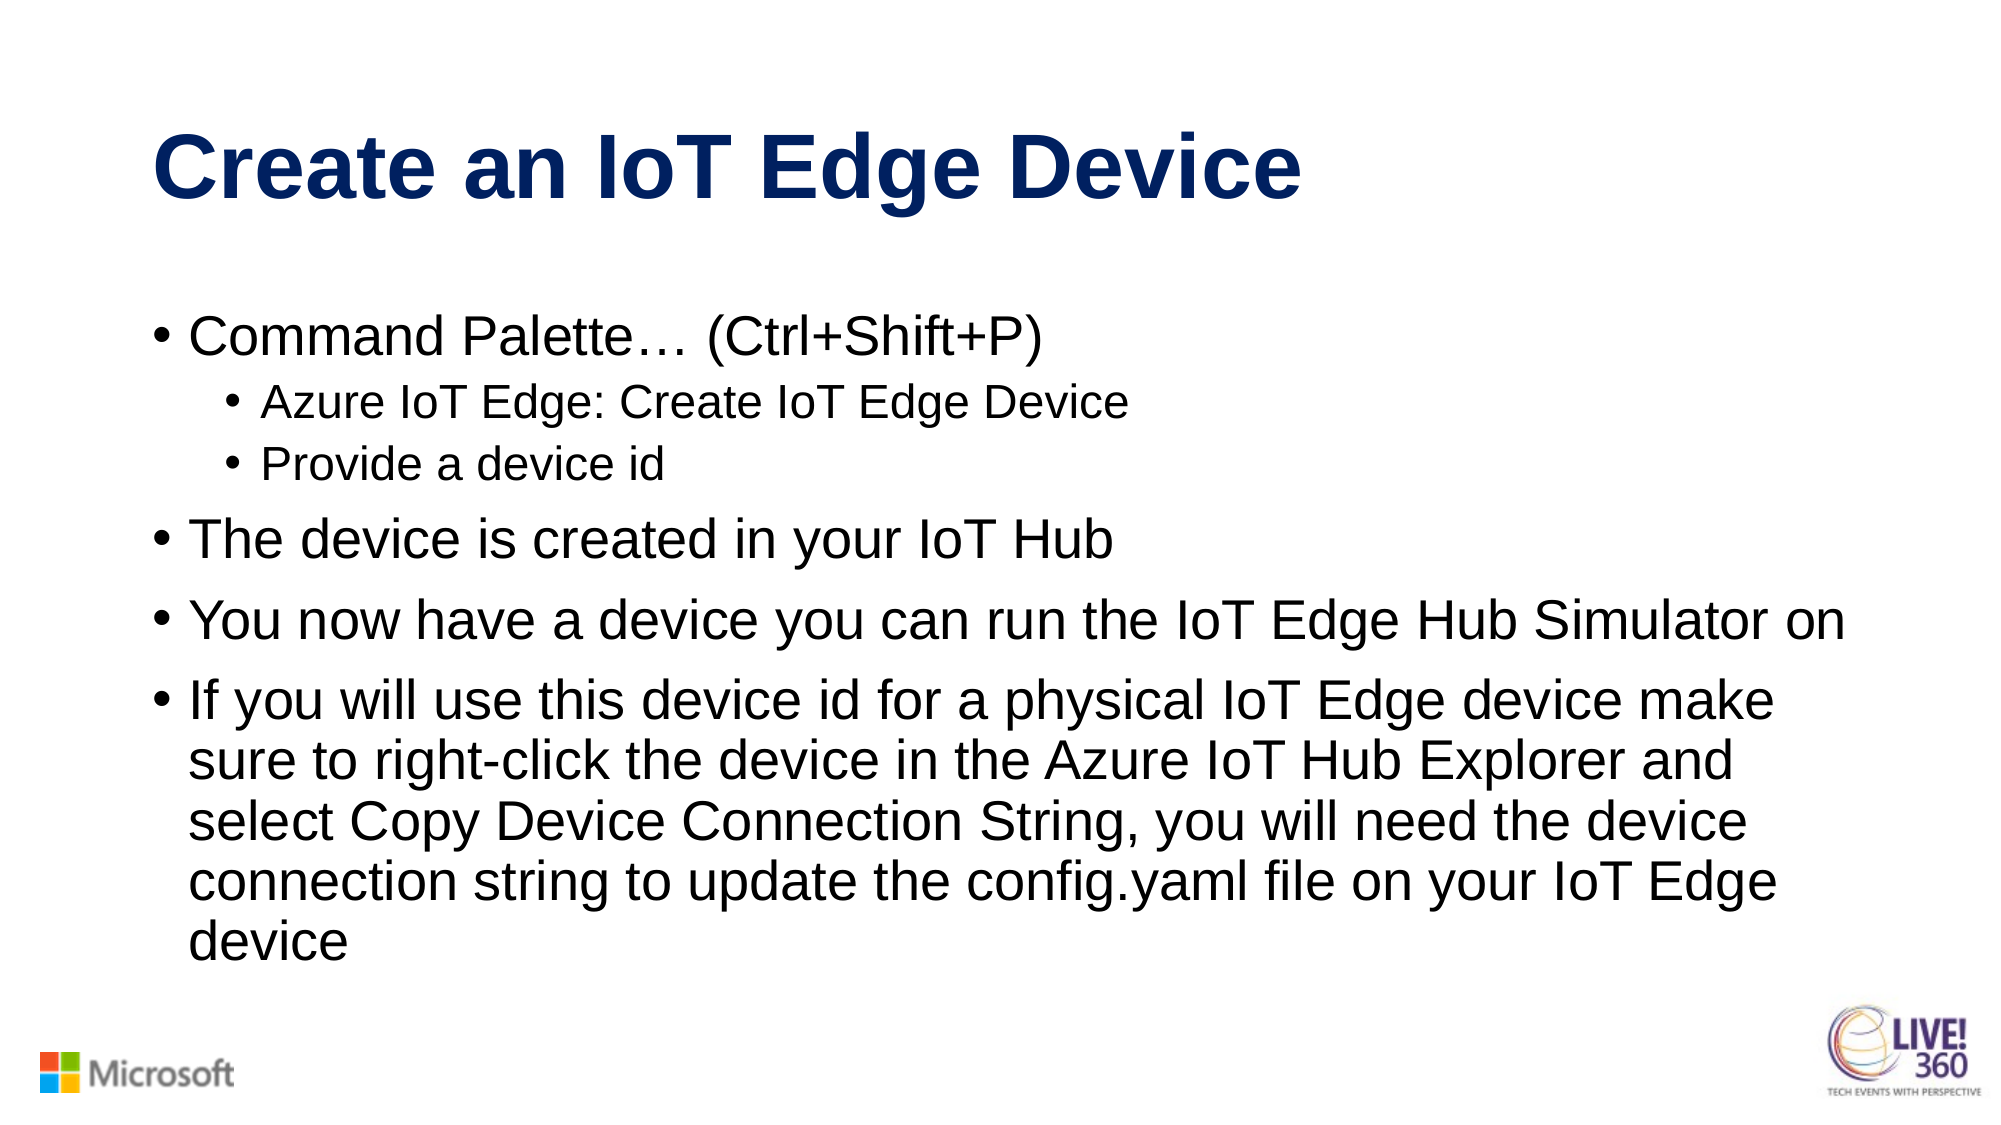

# Create an IoT Edge Device
Command Palette… (Ctrl+Shift+P)
Azure IoT Edge: Create IoT Edge Device
Provide a device id
The device is created in your IoT Hub
You now have a device you can run the IoT Edge Hub Simulator on
If you will use this device id for a physical IoT Edge device make sure to right-click the device in the Azure IoT Hub Explorer and select Copy Device Connection String, you will need the device connection string to update the config.yaml file on your IoT Edge device